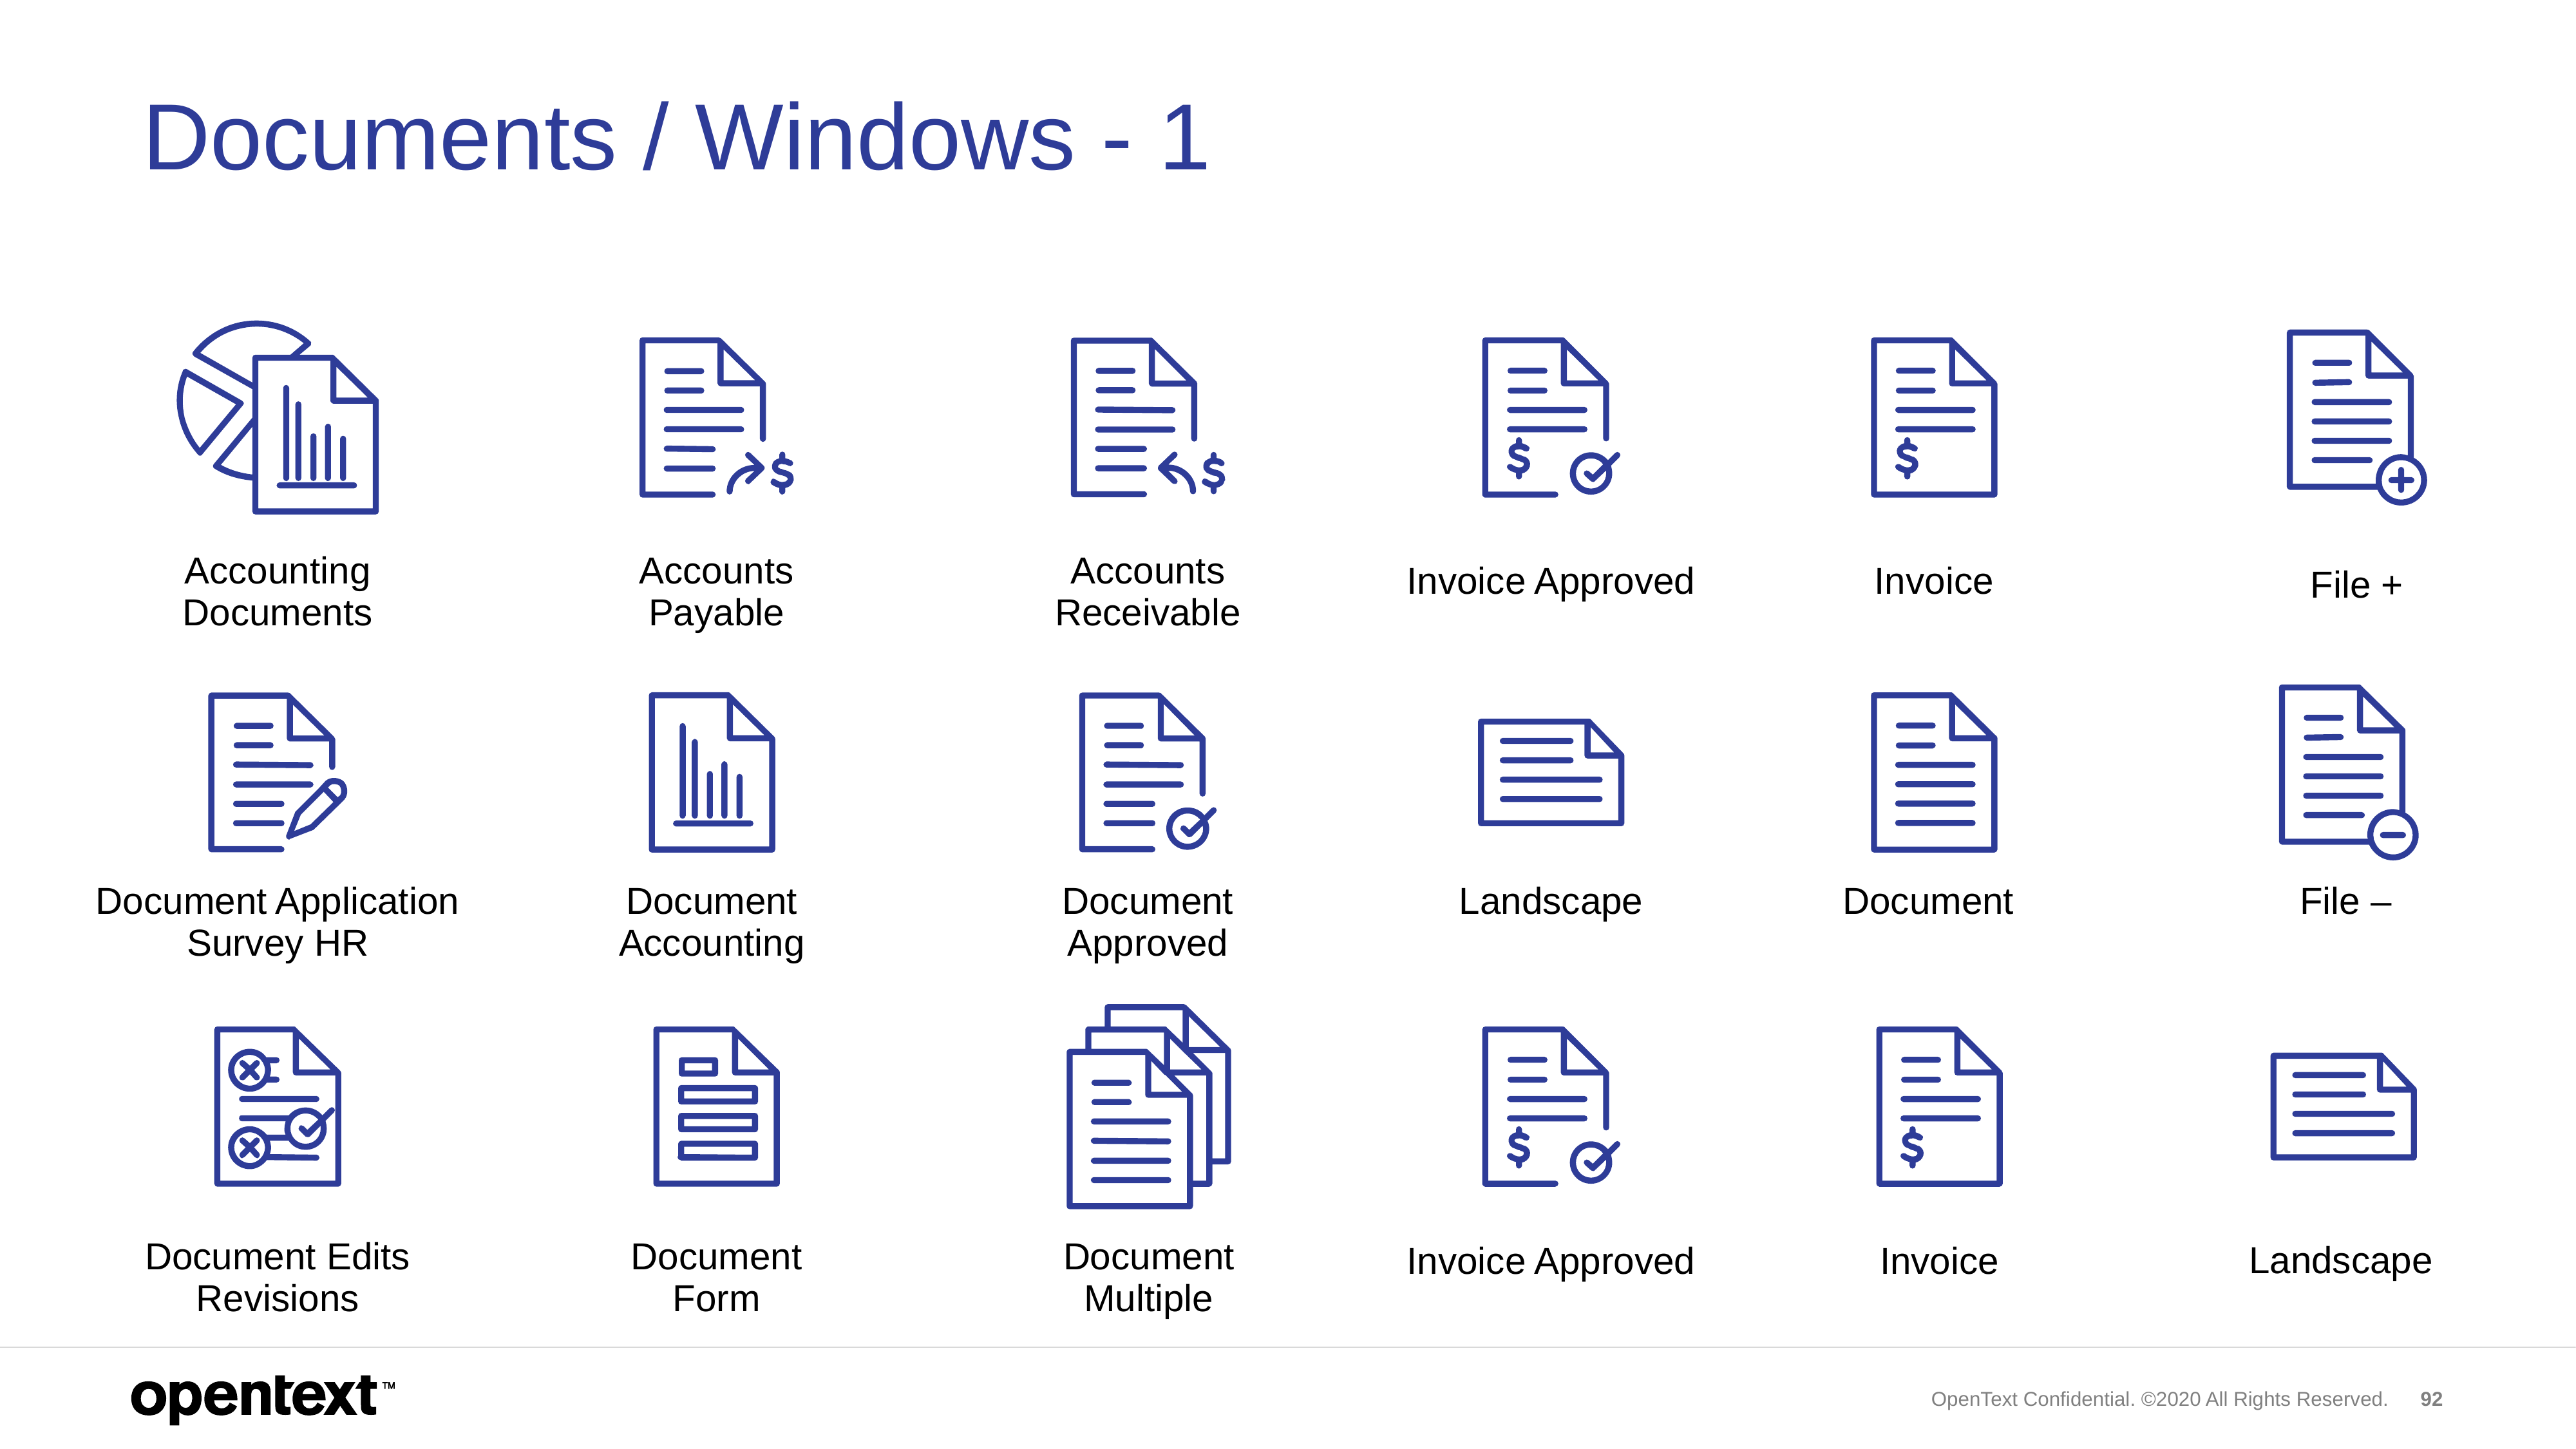

# Documents / Windows - 1

Accounting Documents
Accounts Payable
Accounts Receivable
Invoice Approved
Invoice
File +

Document Application Survey HR
Document Accounting
Document Approved
Landscape
Document
File –

Document Edits Revisions
Document Form
Document Multiple
Landscape
Invoice Approved
Invoice